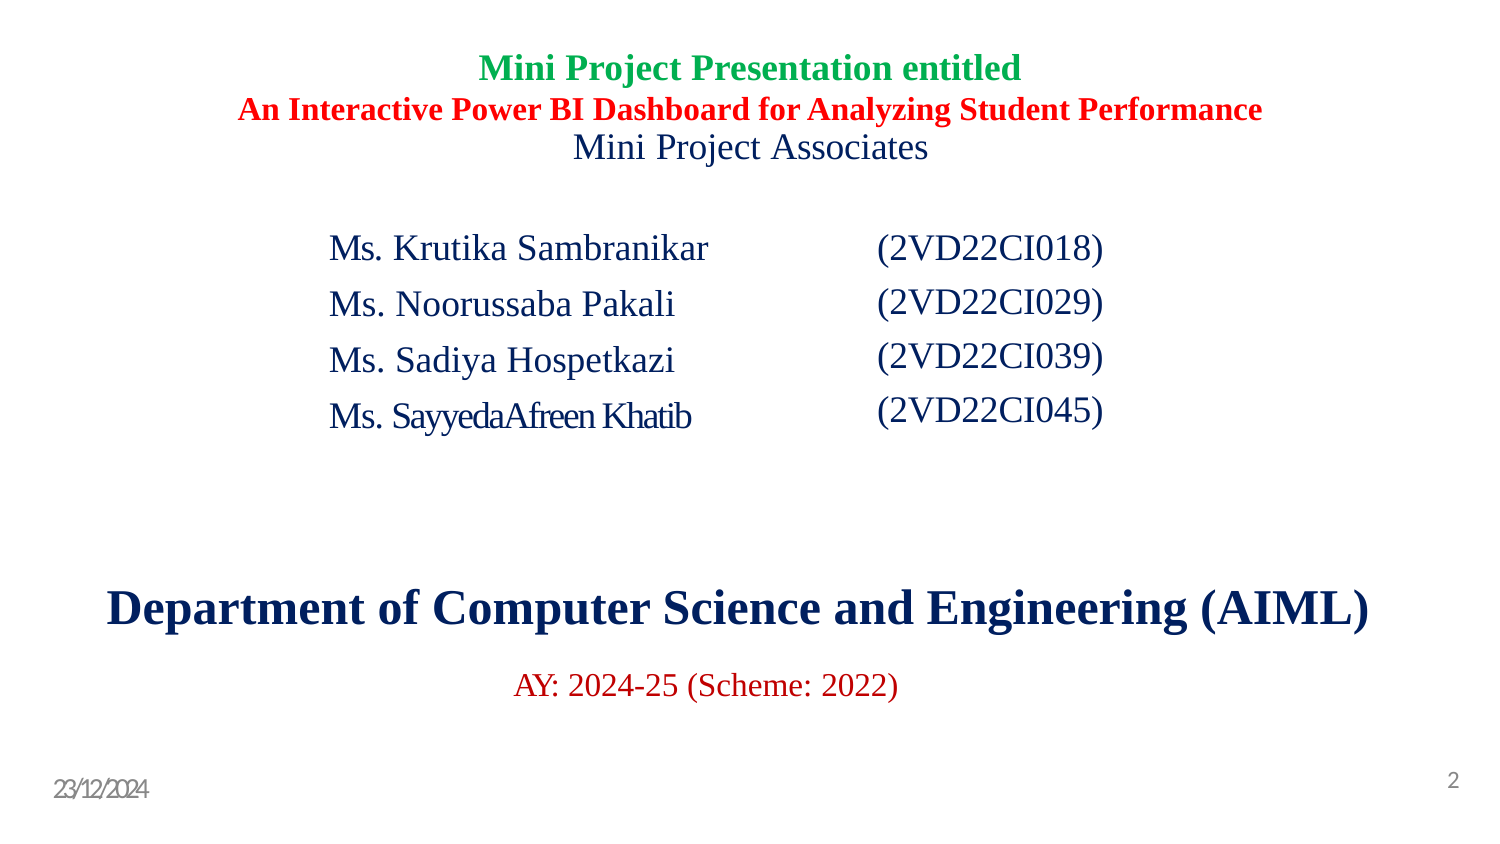

Mini Project Presentation entitled
An Interactive Power BI Dashboard for Analyzing Student Performance
Mini Project Associates
Ms. Krutika Sambranikar
Ms. Noorussaba Pakali
Ms. Sadiya Hospetkazi
Ms. SayyedaAfreen Khatib
(2VD22CI018) (2VD22CI029) (2VD22CI039) (2VD22CI045)
Department of Computer Science and Engineering (AIML)
AY: 2024-25 (Scheme: 2022)
2
23/12/2024